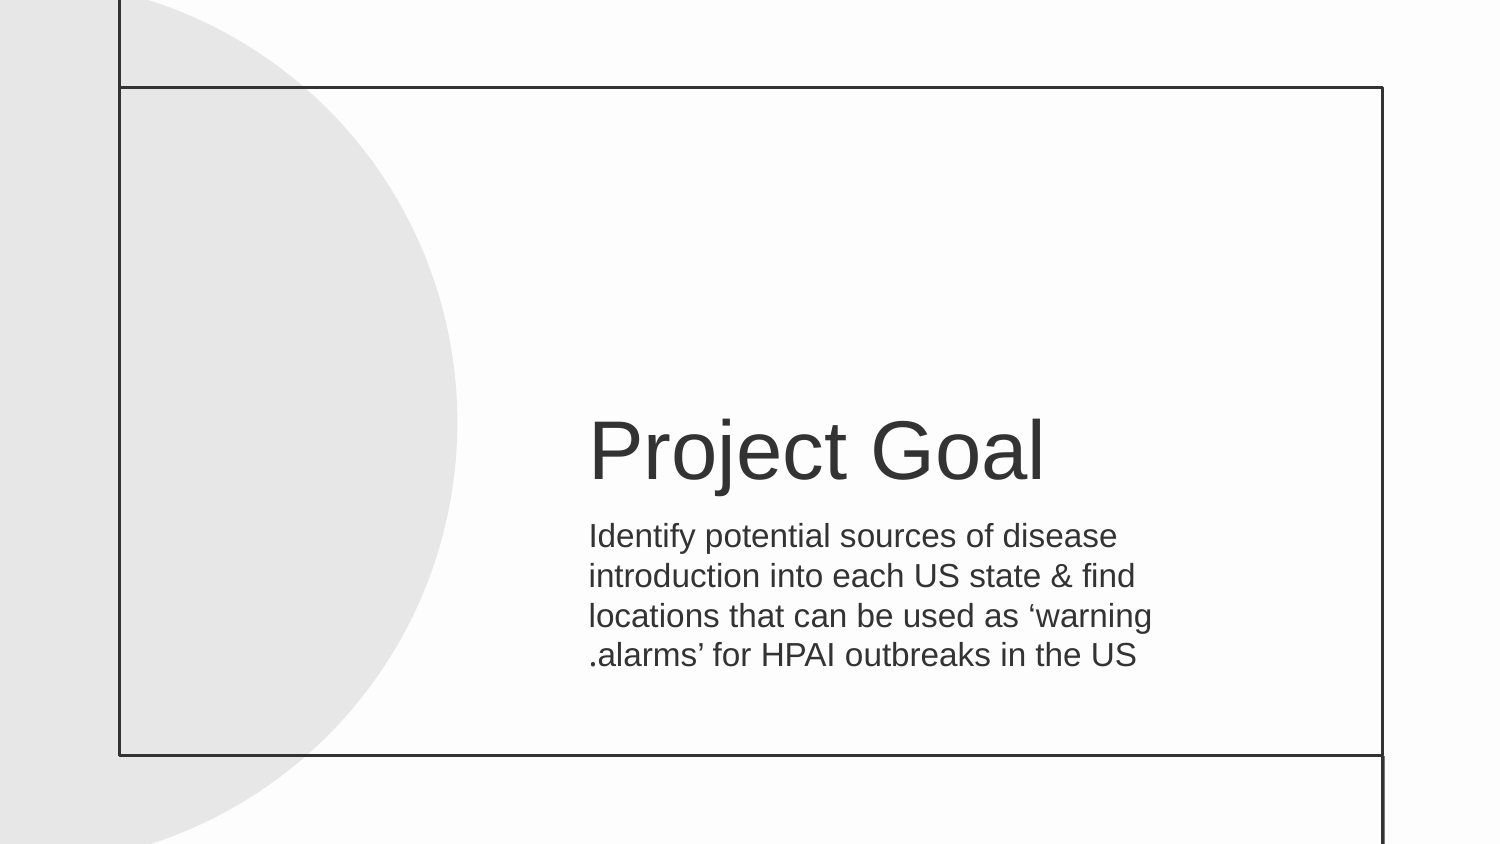

# Project Goal
Identify potential sources of disease introduction into each US state & find locations that can be used as ‘warning alarms’ for HPAI outbreaks in the US.